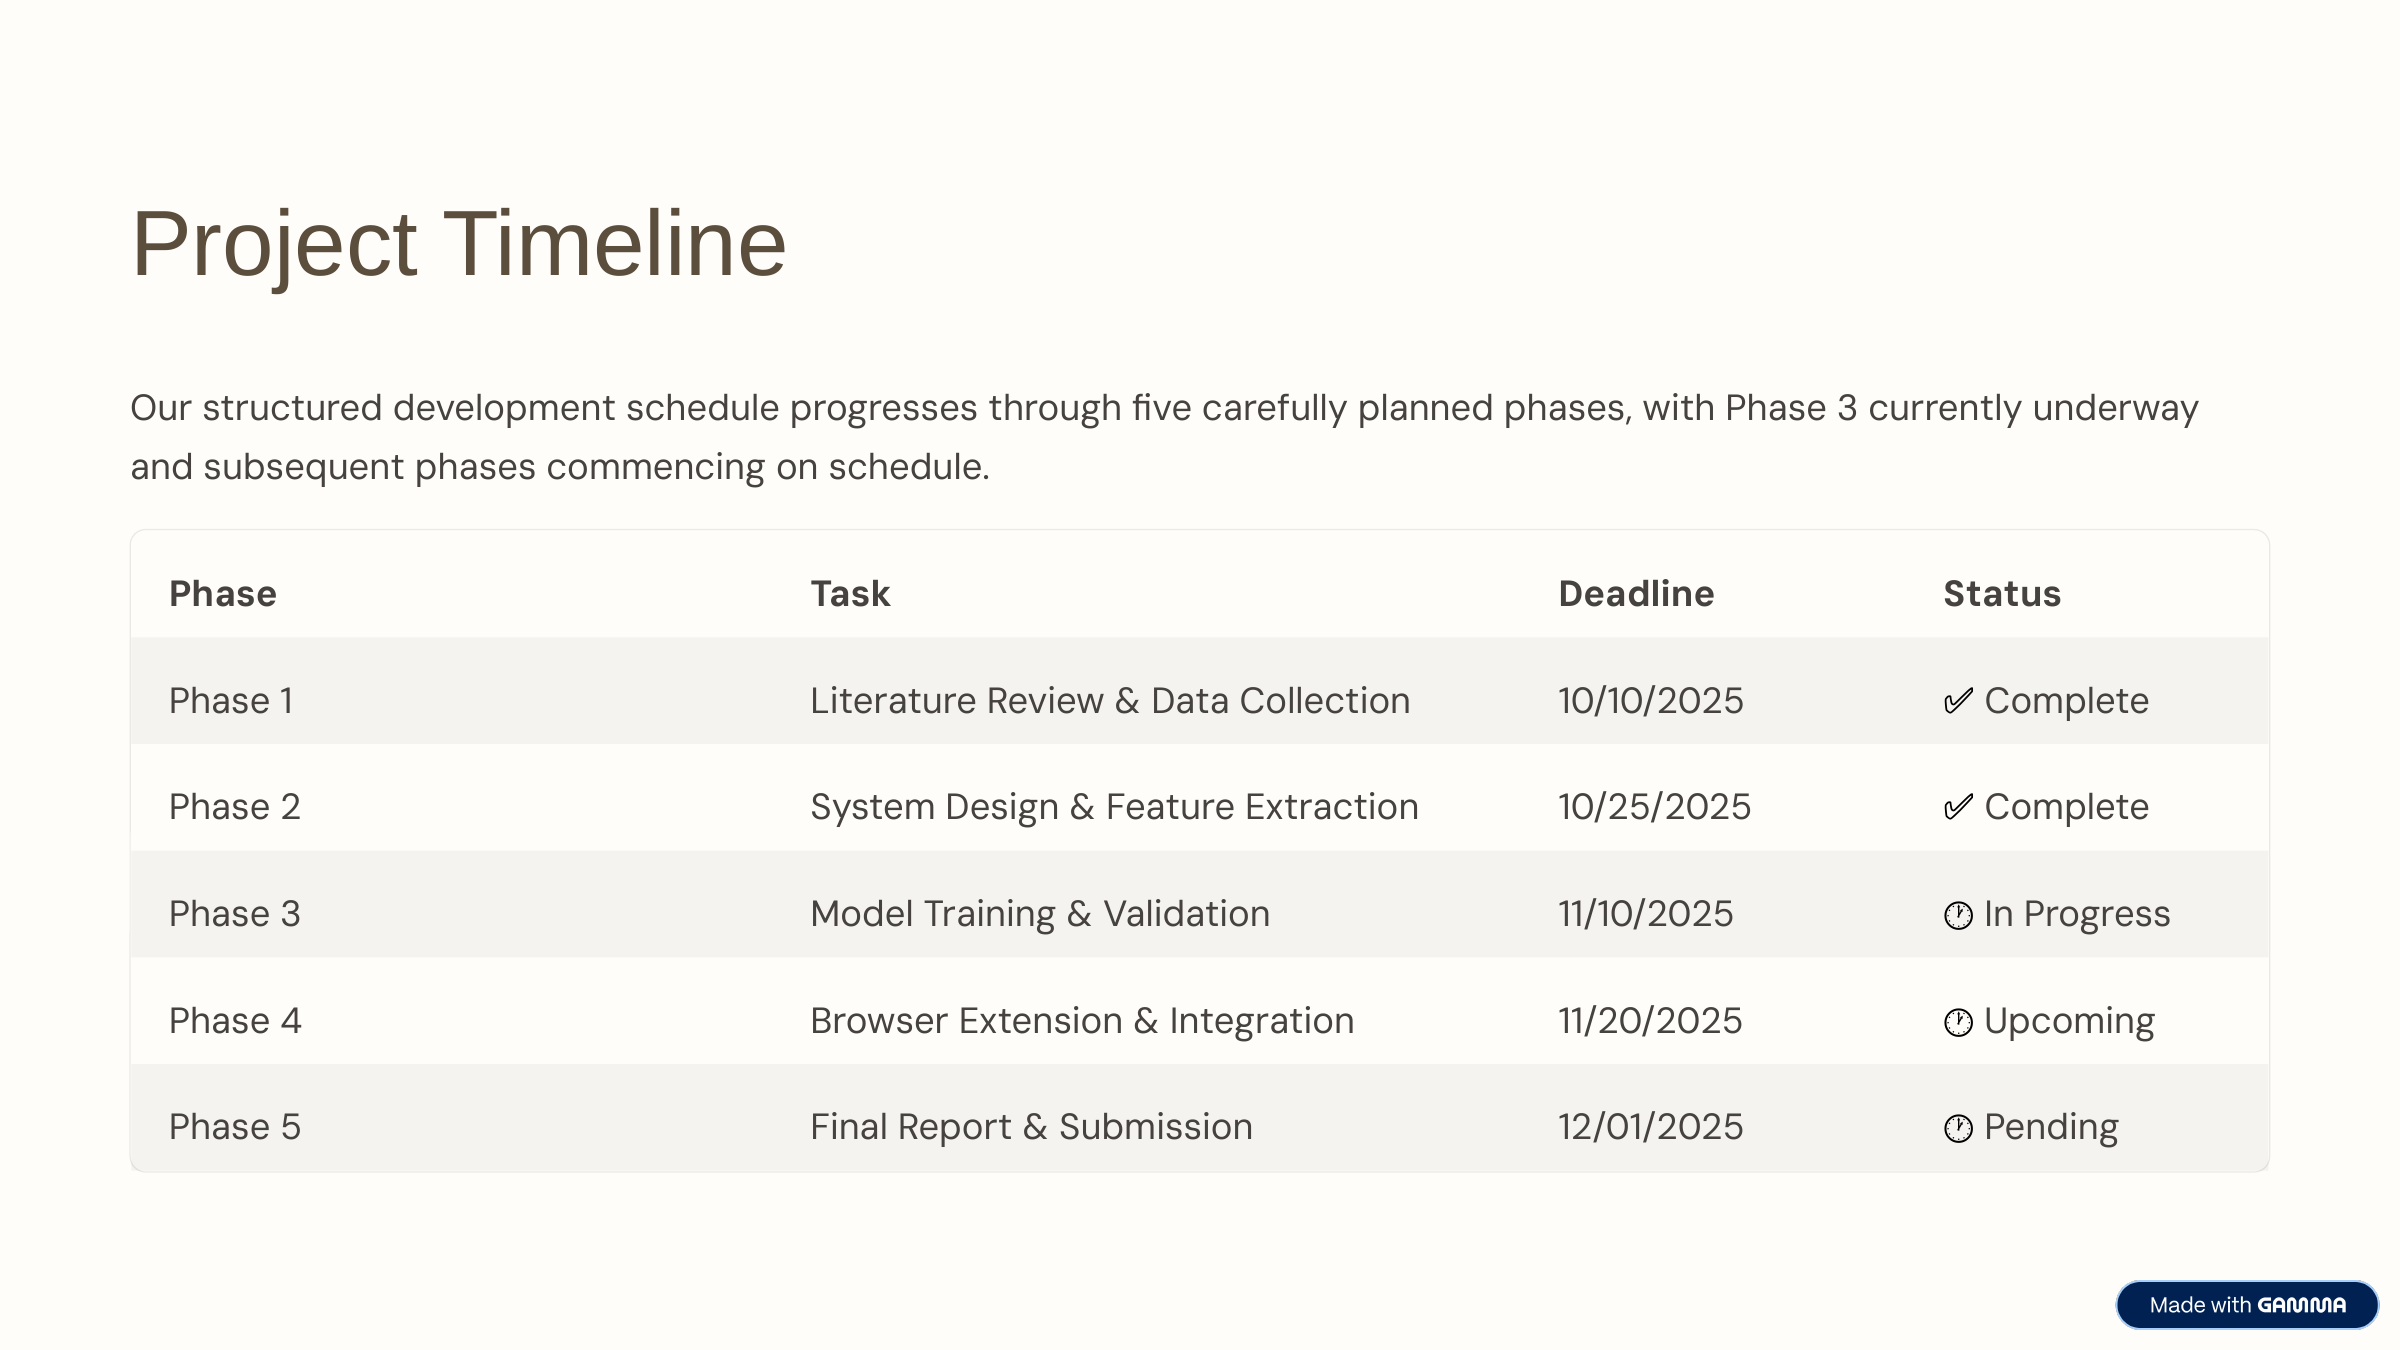

Project Timeline
Our structured development schedule progresses through five carefully planned phases, with Phase 3 currently underway and subsequent phases commencing on schedule.

Phase
Task
Deadline
Status

Phase 1
Literature Review & Data Collection
10/10/2025
✅ Complete

Phase 2
System Design & Feature Extraction
10/25/2025
✅ Complete

Phase 3
Model Training & Validation
11/10/2025
🕐 In Progress

Phase 4
Browser Extension & Integration
11/20/2025
🕐 Upcoming

Phase 5
Final Report & Submission
12/01/2025
🕐 Pending